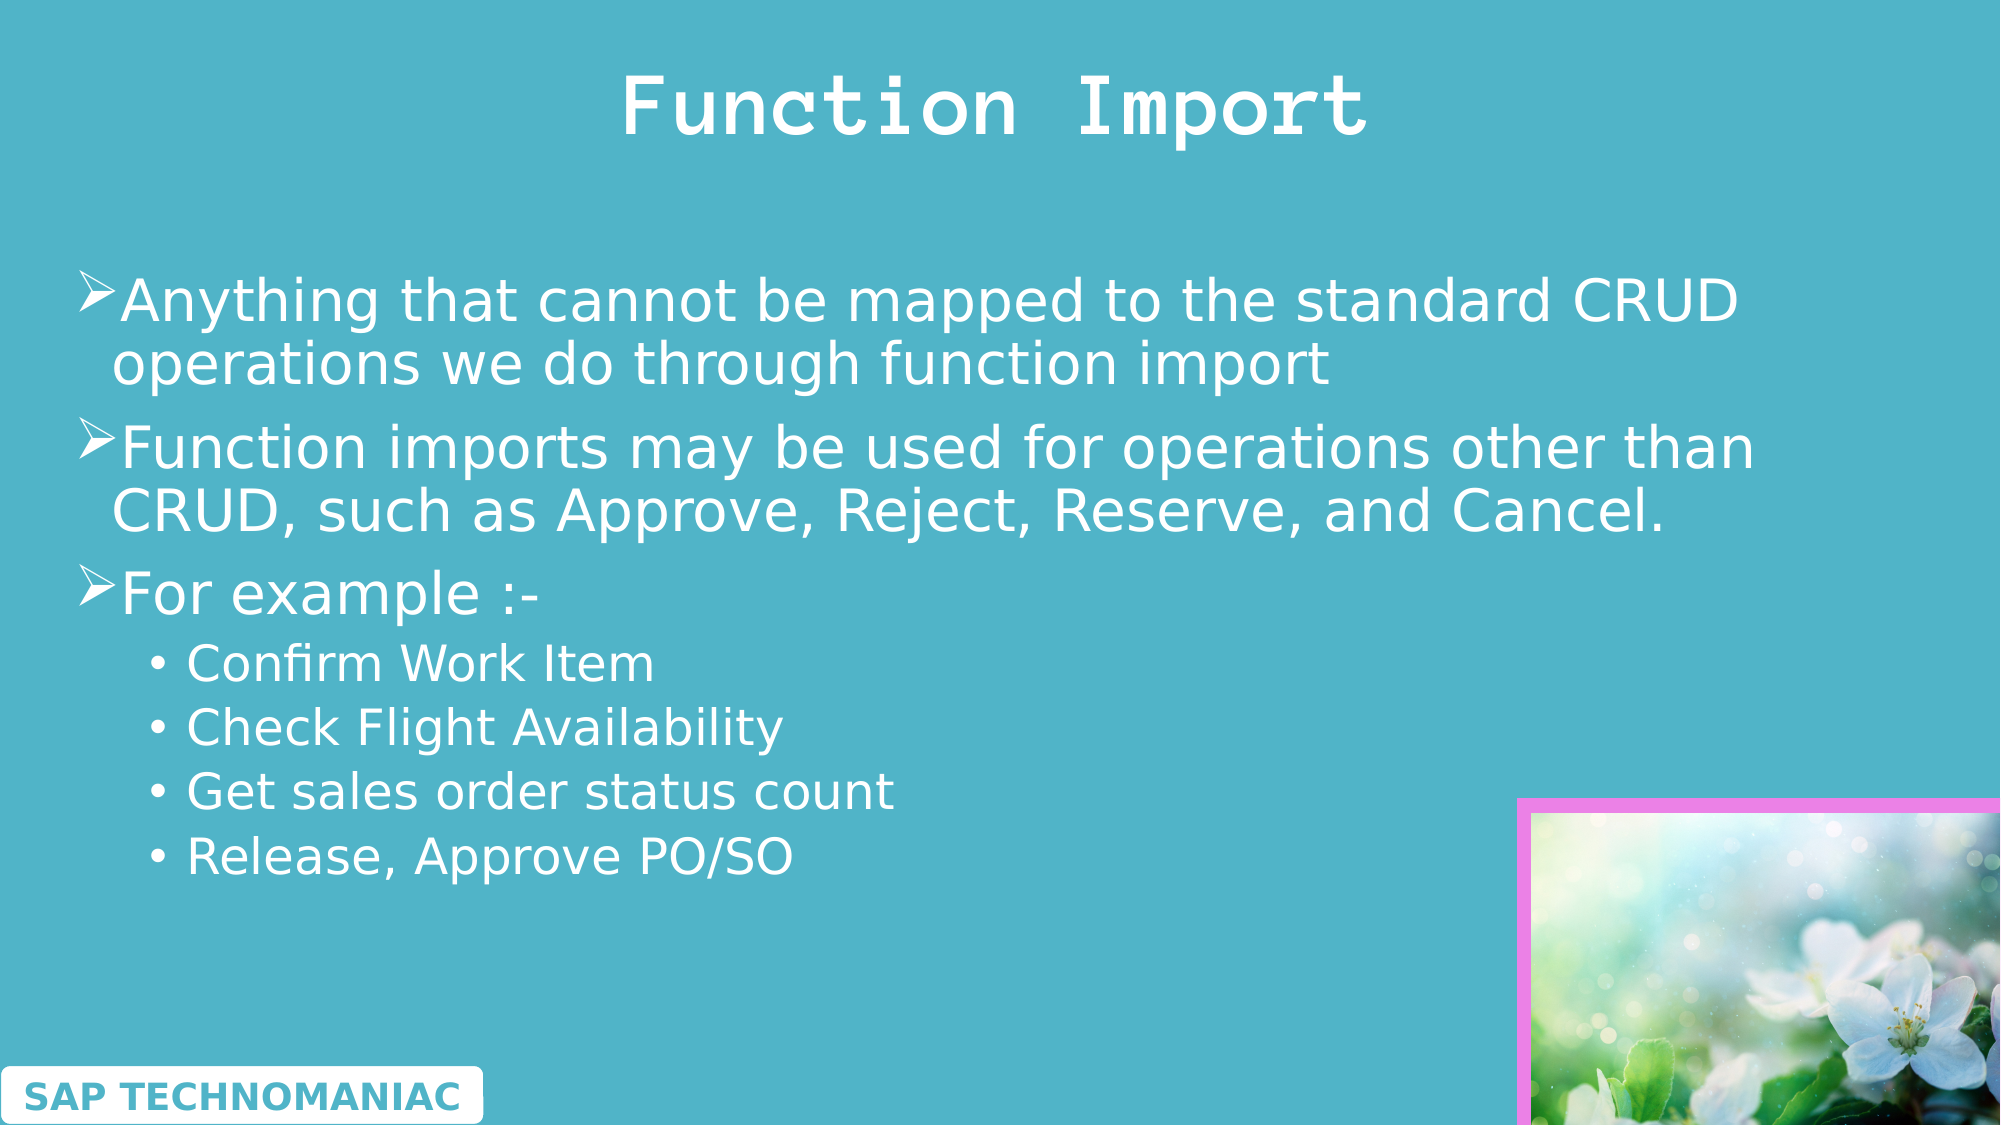

# Function Import
Anything that cannot be mapped to the standard CRUD operations we do through function import
Function imports may be used for operations other than CRUD, such as Approve, Reject, Reserve, and Cancel.
For example :-
Confirm Work Item
Check Flight Availability
Get sales order status count
Release, Approve PO/SO